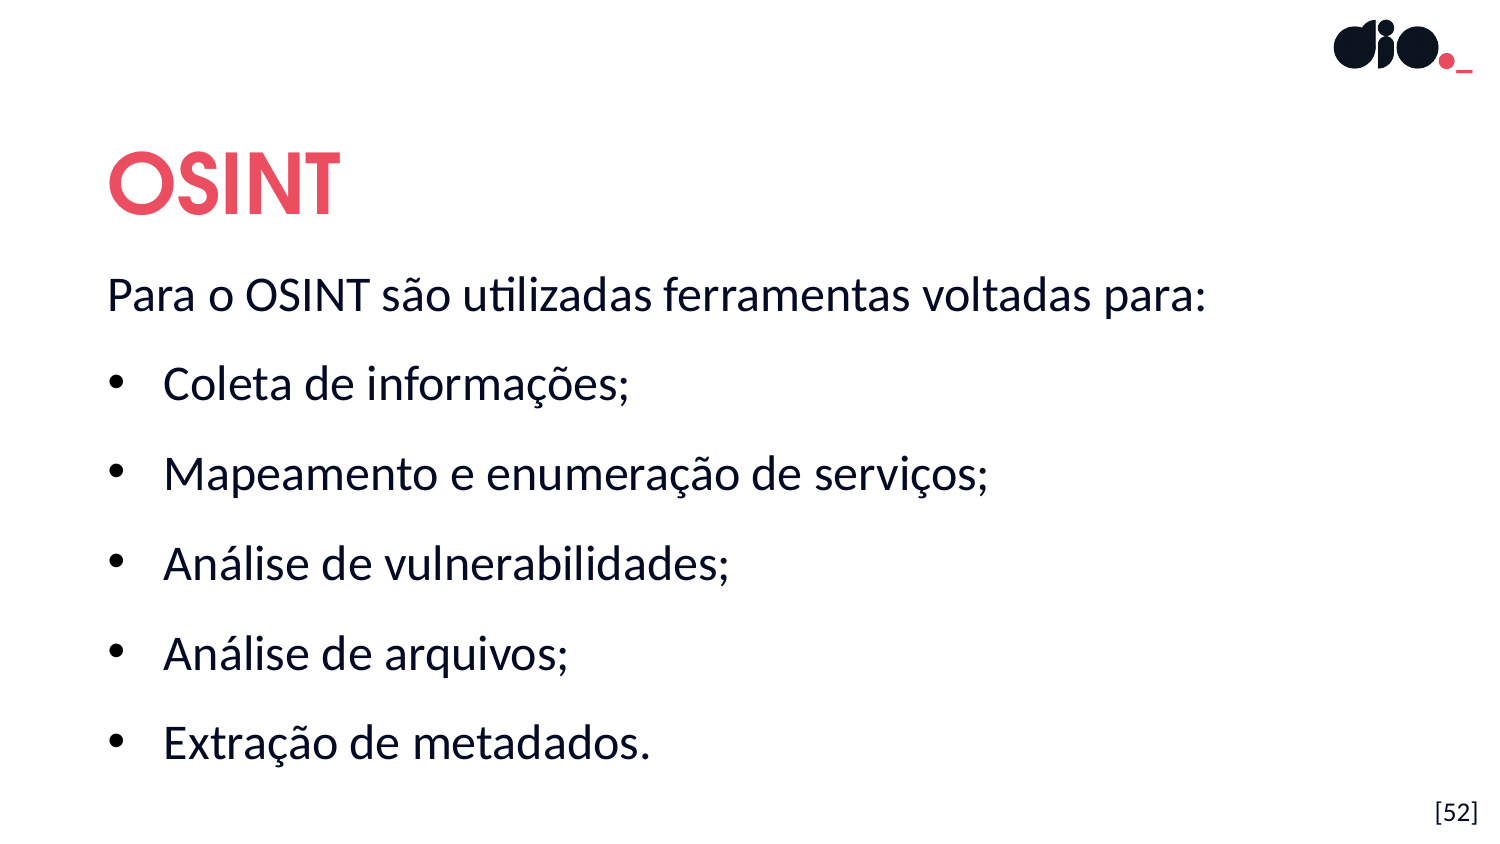

OSINT
Para o OSINT são utilizadas ferramentas voltadas para:
Coleta de informações;
Mapeamento e enumeração de serviços;
Análise de vulnerabilidades;
Análise de arquivos;
Extração de metadados.
[52]